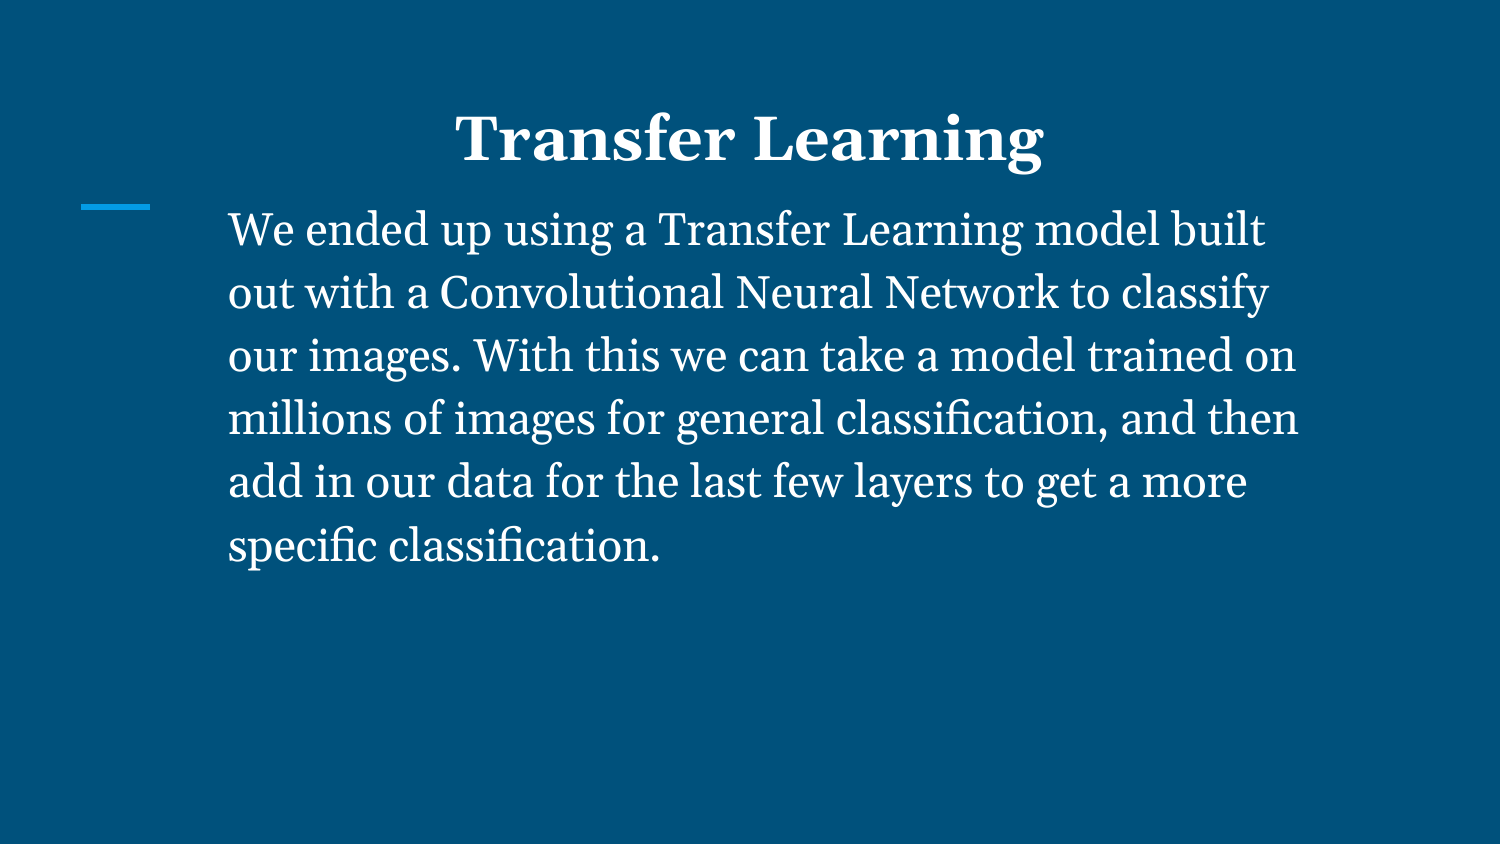

# Transfer Learning
We ended up using a Transfer Learning model built out with a Convolutional Neural Network to classify our images. With this we can take a model trained on millions of images for general classification, and then add in our data for the last few layers to get a more specific classification.